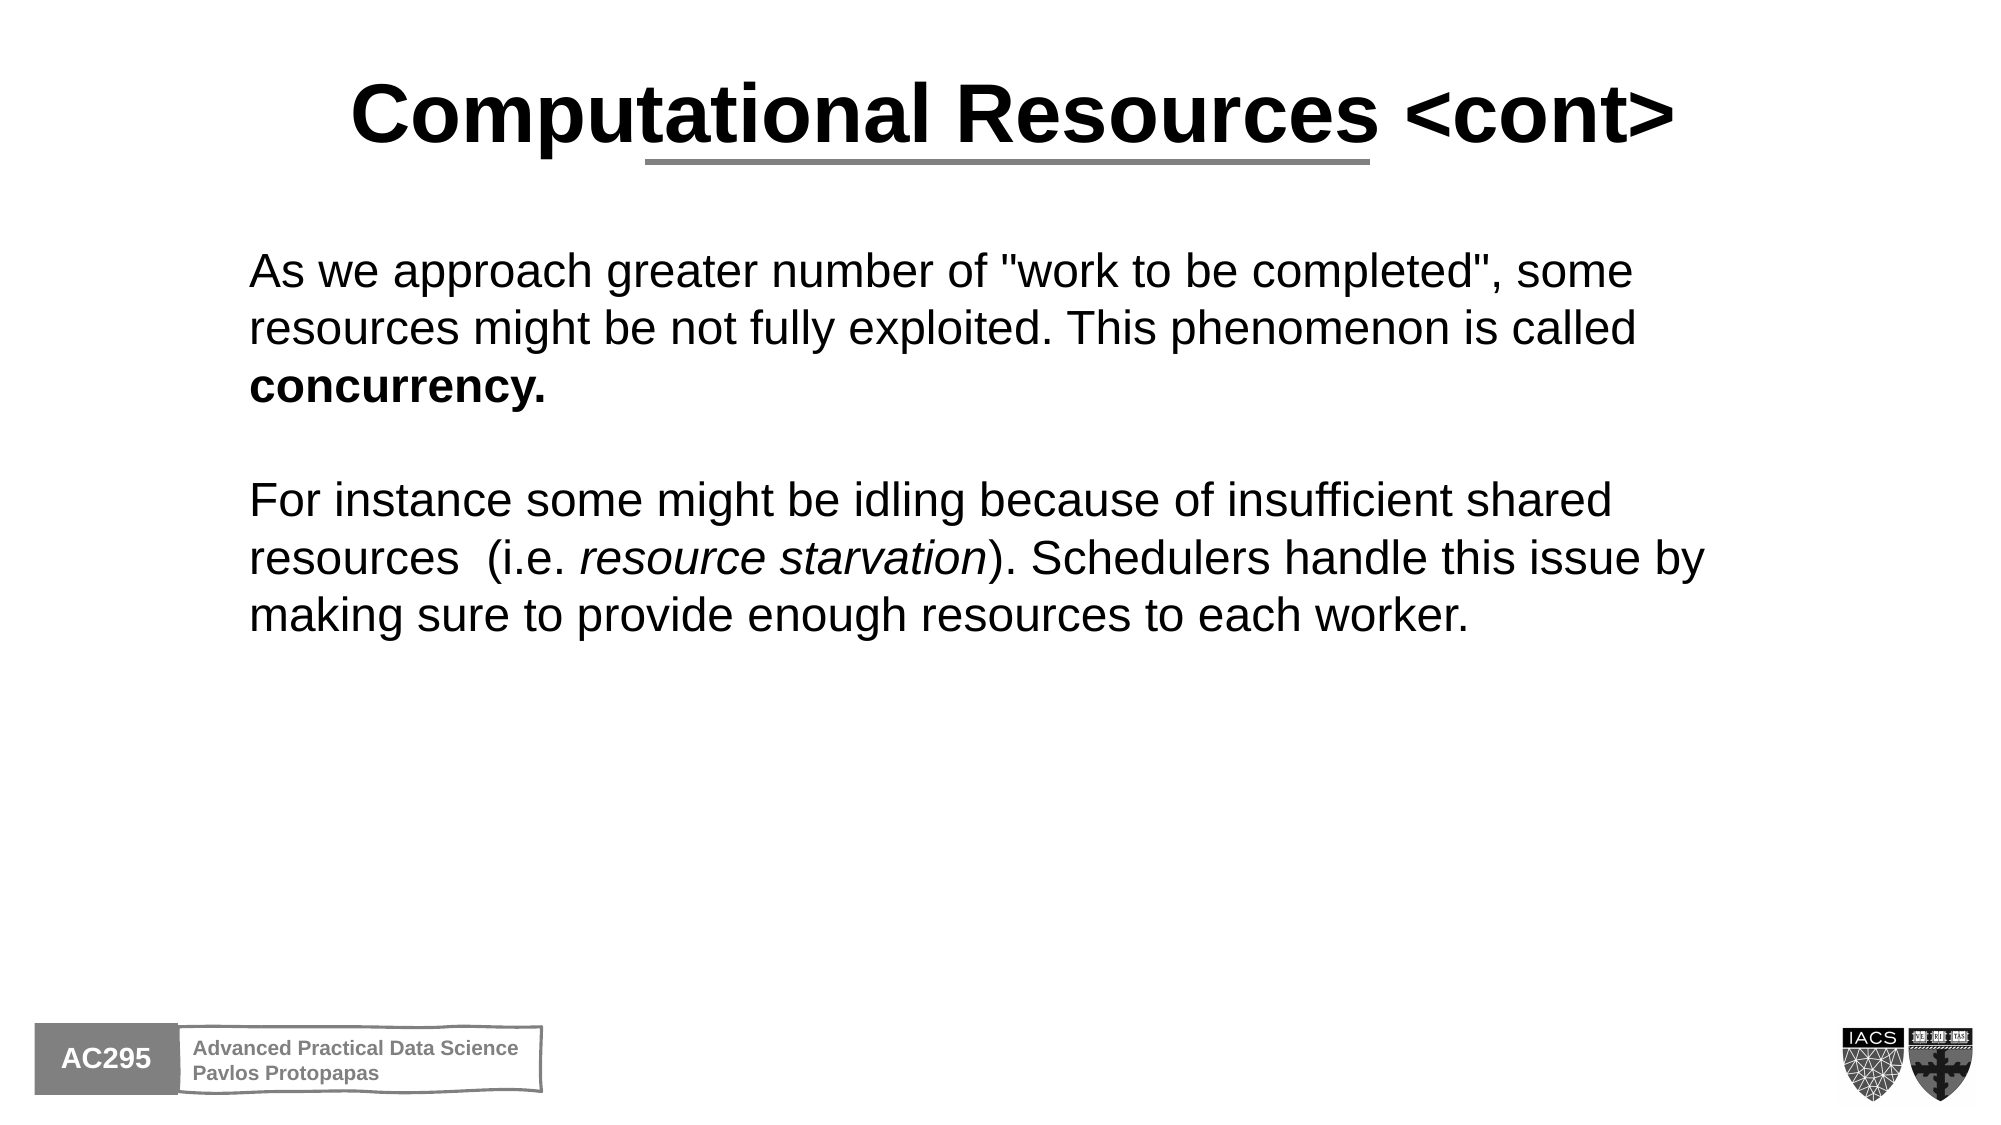

Computational Resources <cont>
As we approach greater number of "work to be completed", some resources might be not fully exploited. This phenomenon is called concurrency.

For instance some might be idling because of insufficient shared resources  (i.e. resource starvation). Schedulers handle this issue by making sure to provide enough resources to each worker.